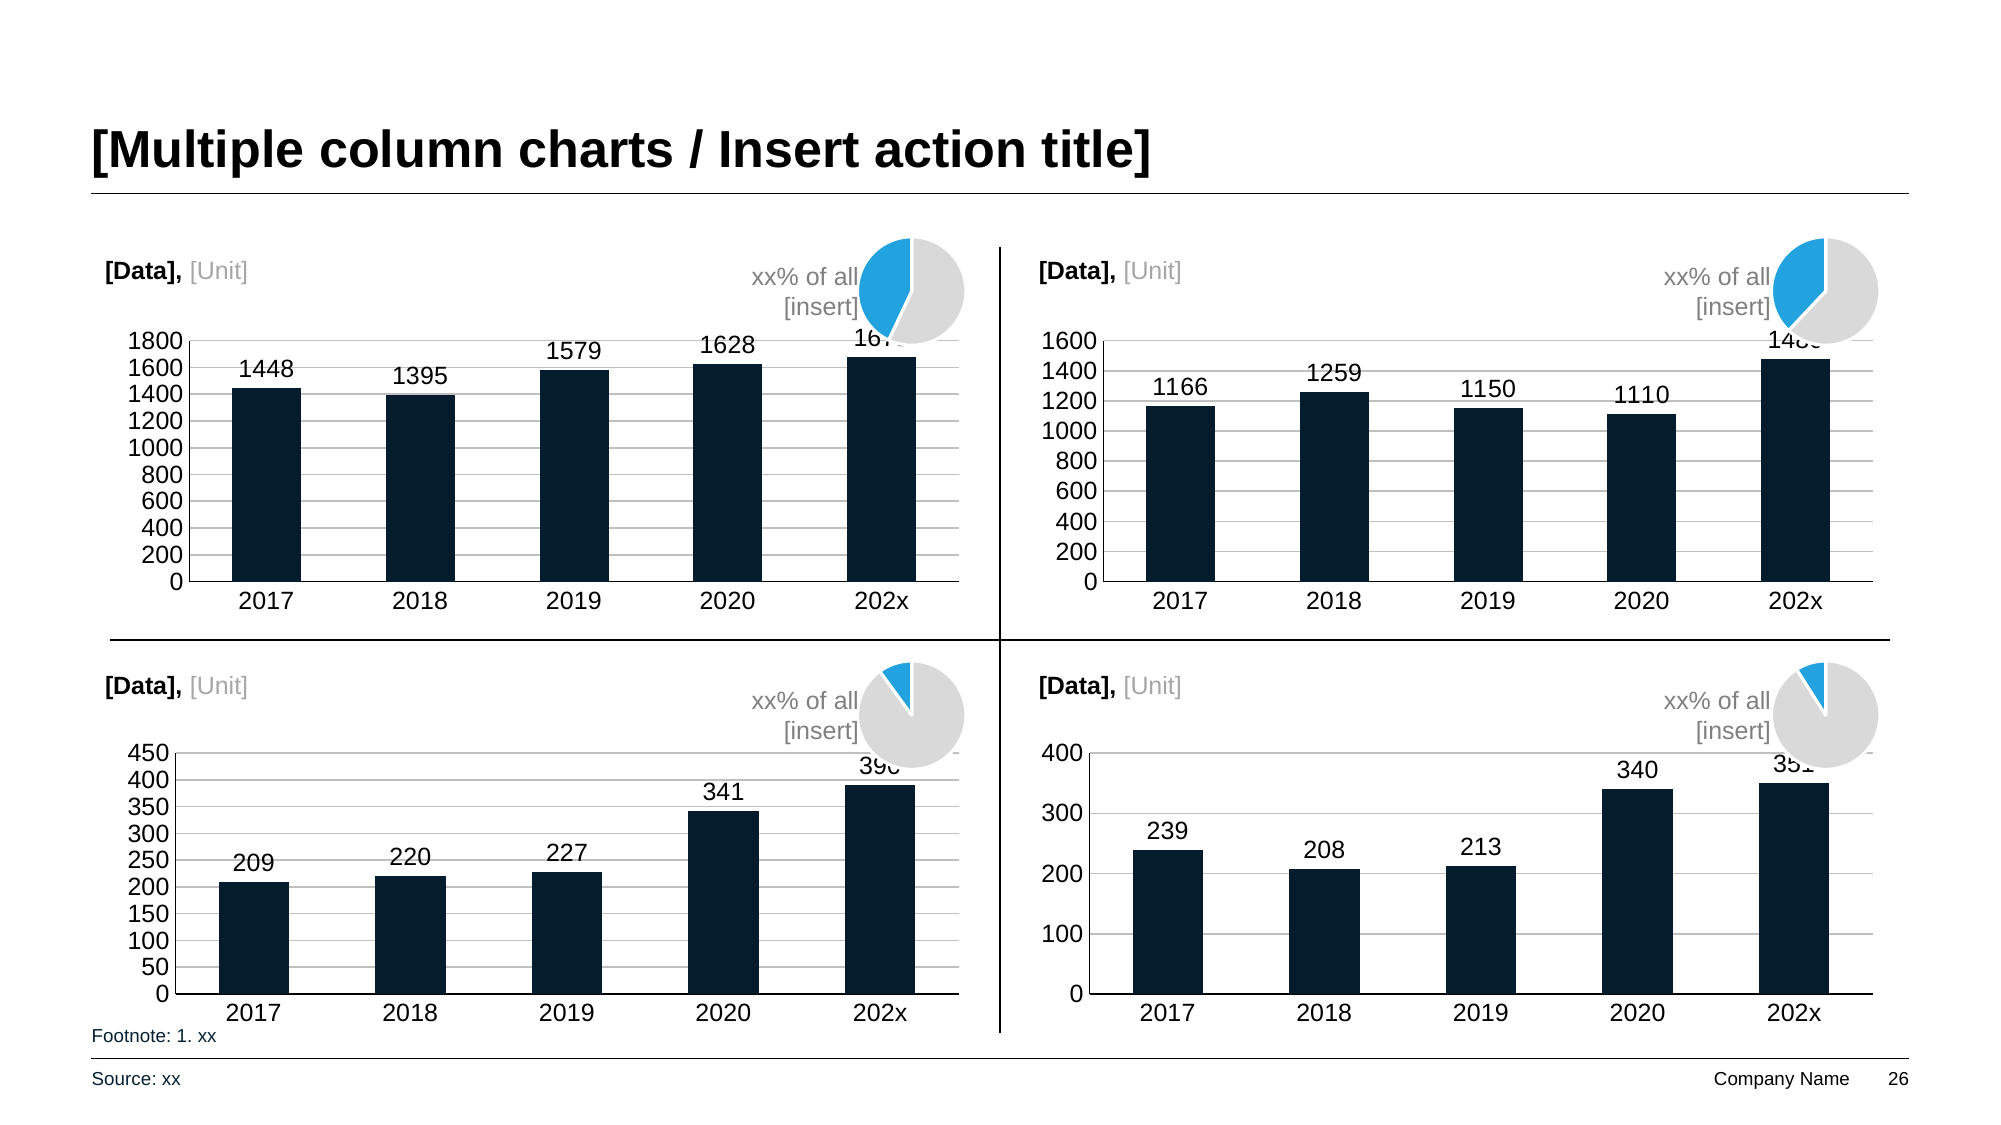

# [Multiple column charts / Insert action title]

### Chart

| Category | Sales |
|---|---|
| 1st Qtr | 0.5700000000000001 |
| 2nd Qtr | 0.43 |

### Chart

| Category | Sales |
|---|---|
| 1st Qtr | 0.62 |
| 2nd Qtr | 0.38 |
[Data], [Unit]
[Data], [Unit]
xx% of all [insert]
xx% of all [insert]

### Chart

| Category | Premiums |
|---|---|
| 2017 | 1448.0 |
| 2018 | 1395.0 |
| 2019 | 1579.0 |
| 2020 | 1628.0 |
| 202x | 1675.0 |

### Chart

| Category | Combined ratio |
|---|---|
| 2017 | 1166.0 |
| 2018 | 1259.0 |
| 2019 | 1150.0 |
| 2020 | 1110.0 |
| 202x | 1480.0 |

### Chart

| Category | Sales |
|---|---|
| 1st Qtr | 0.9 |
| 2nd Qtr | 0.1 |

### Chart

| Category | Sales |
|---|---|
| 1st Qtr | 0.91 |
| 2nd Qtr | 0.09 |
[Data], [Unit]
[Data], [Unit]
xx% of all [insert]
xx% of all [insert]

### Chart

| Category | Series1 |
|---|---|
| 2017 | 209.0 |
| 2018 | 220.0 |
| 2019 | 227.0 |
| 2020 | 341.0 |
| 202x | 390.0 |

### Chart

| Category | Series1 |
|---|---|
| 2017 | 239.0 |
| 2018 | 208.0 |
| 2019 | 213.0 |
| 2020 | 340.0 |
| 202x | 351.0 |
Footnote: 1. xx
Source: xx